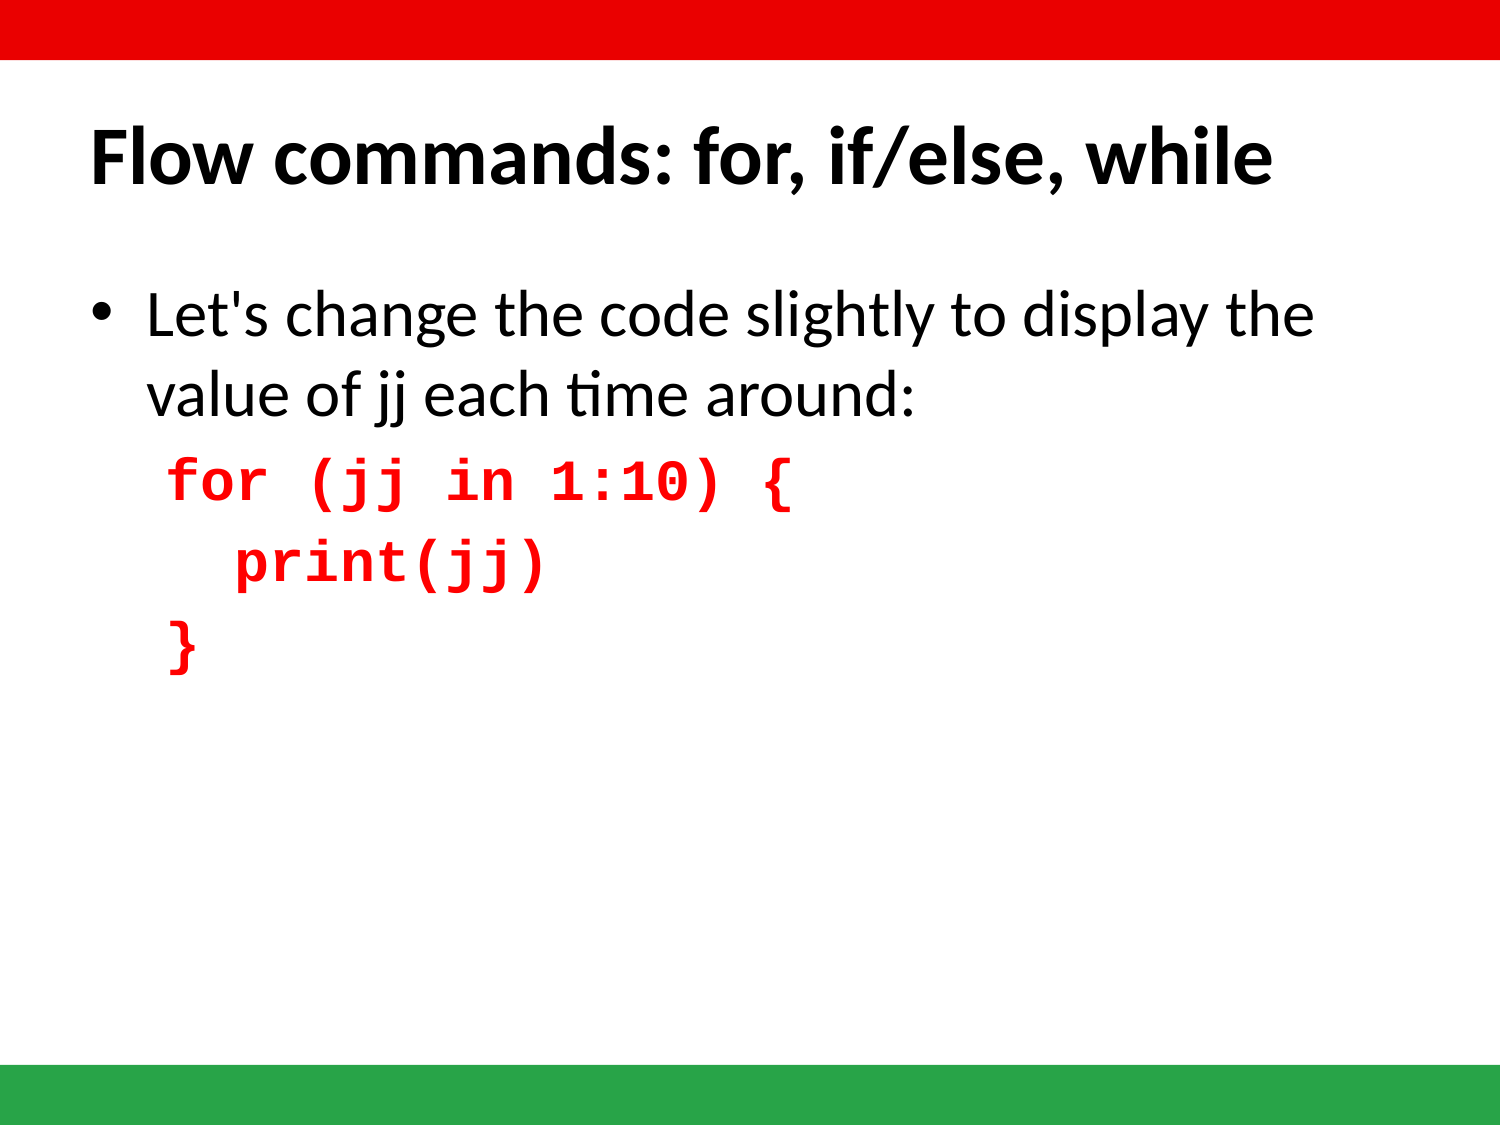

Flow commands: for, if/else, while
Let's change the code slightly to display the value of jj each time around:
for (jj in 1:10) {
  print(jj)
}